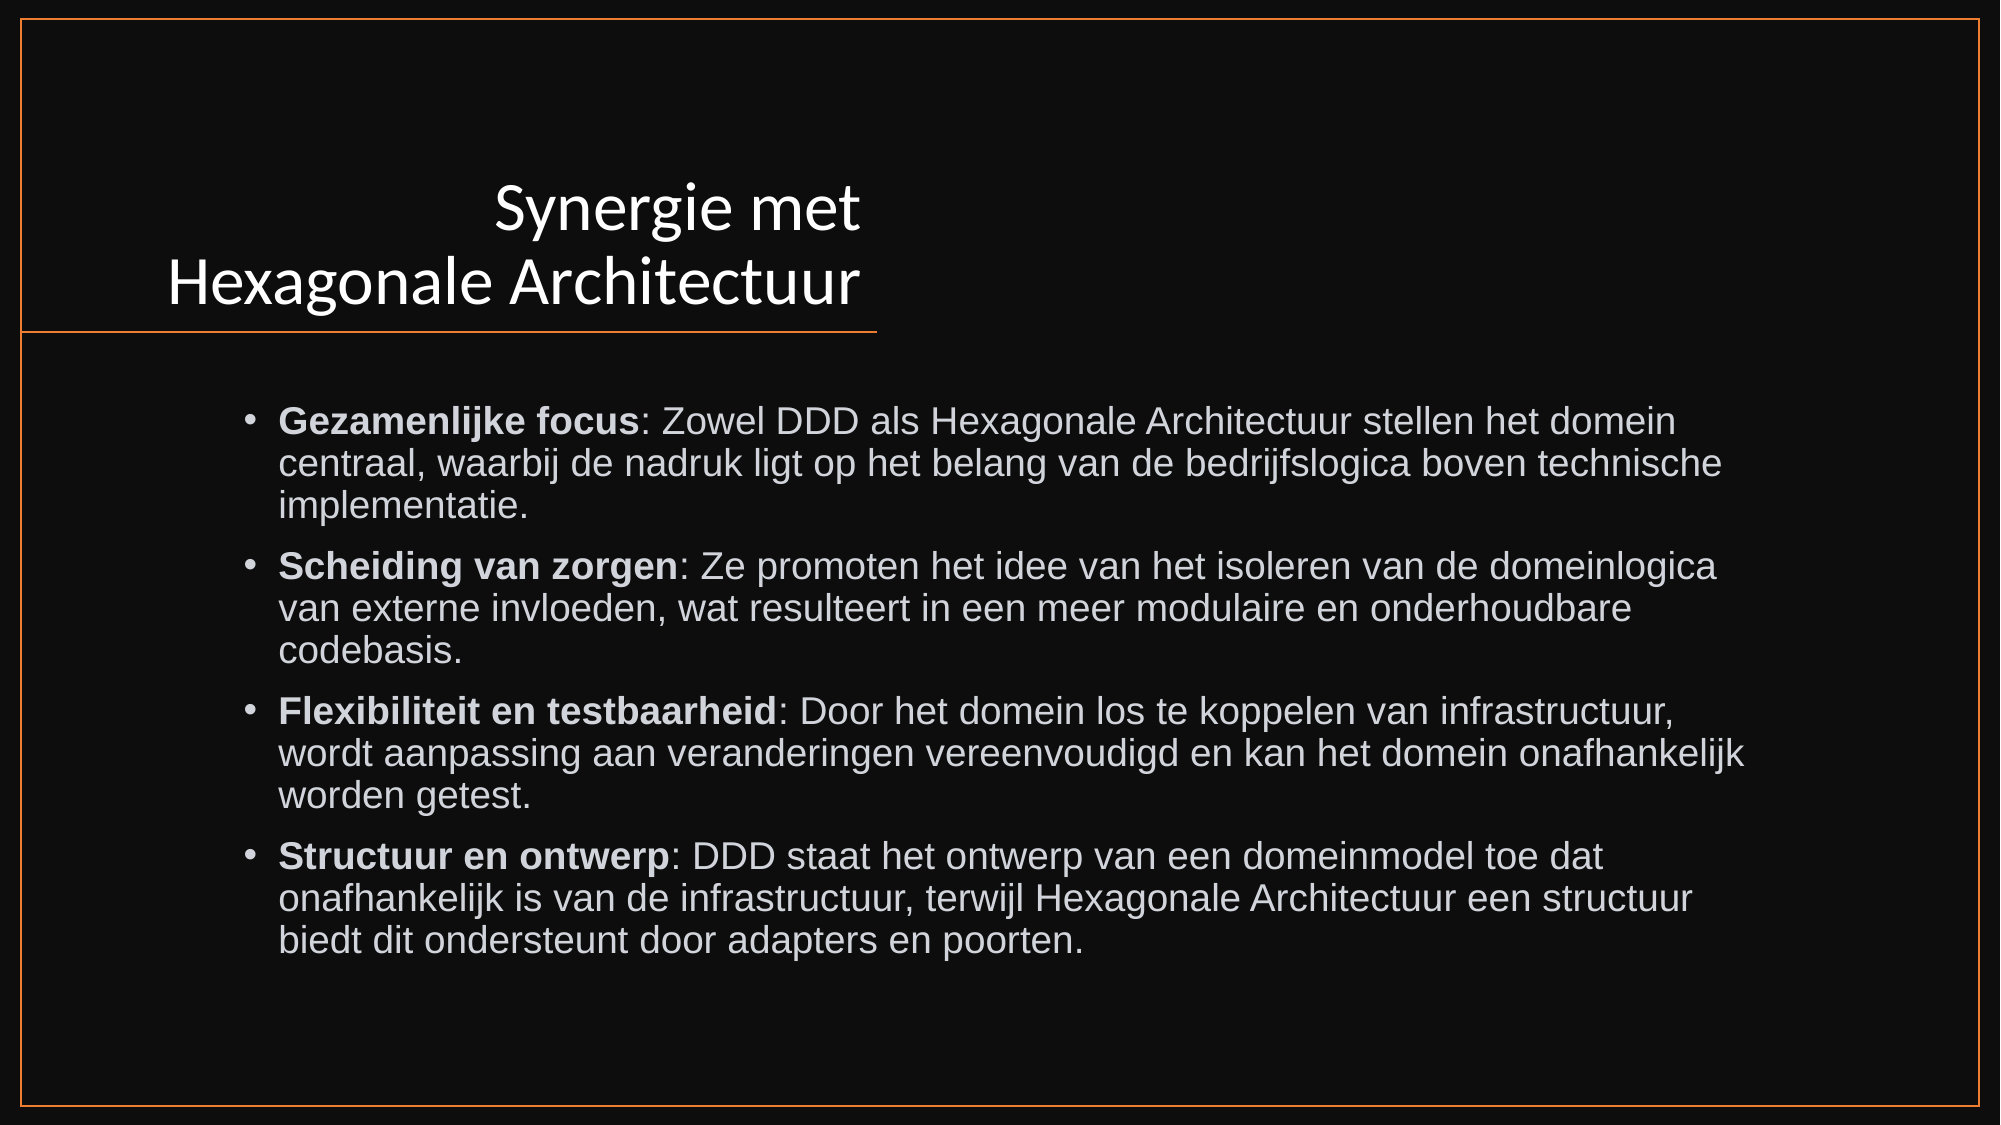

# Synergie met Hexagonale Architectuur
Gezamenlijke focus: Zowel DDD als Hexagonale Architectuur stellen het domein centraal, waarbij de nadruk ligt op het belang van de bedrijfslogica boven technische implementatie.
Scheiding van zorgen: Ze promoten het idee van het isoleren van de domeinlogica van externe invloeden, wat resulteert in een meer modulaire en onderhoudbare codebasis.
Flexibiliteit en testbaarheid: Door het domein los te koppelen van infrastructuur, wordt aanpassing aan veranderingen vereenvoudigd en kan het domein onafhankelijk worden getest.
Structuur en ontwerp: DDD staat het ontwerp van een domeinmodel toe dat onafhankelijk is van de infrastructuur, terwijl Hexagonale Architectuur een structuur biedt dit ondersteunt door adapters en poorten.